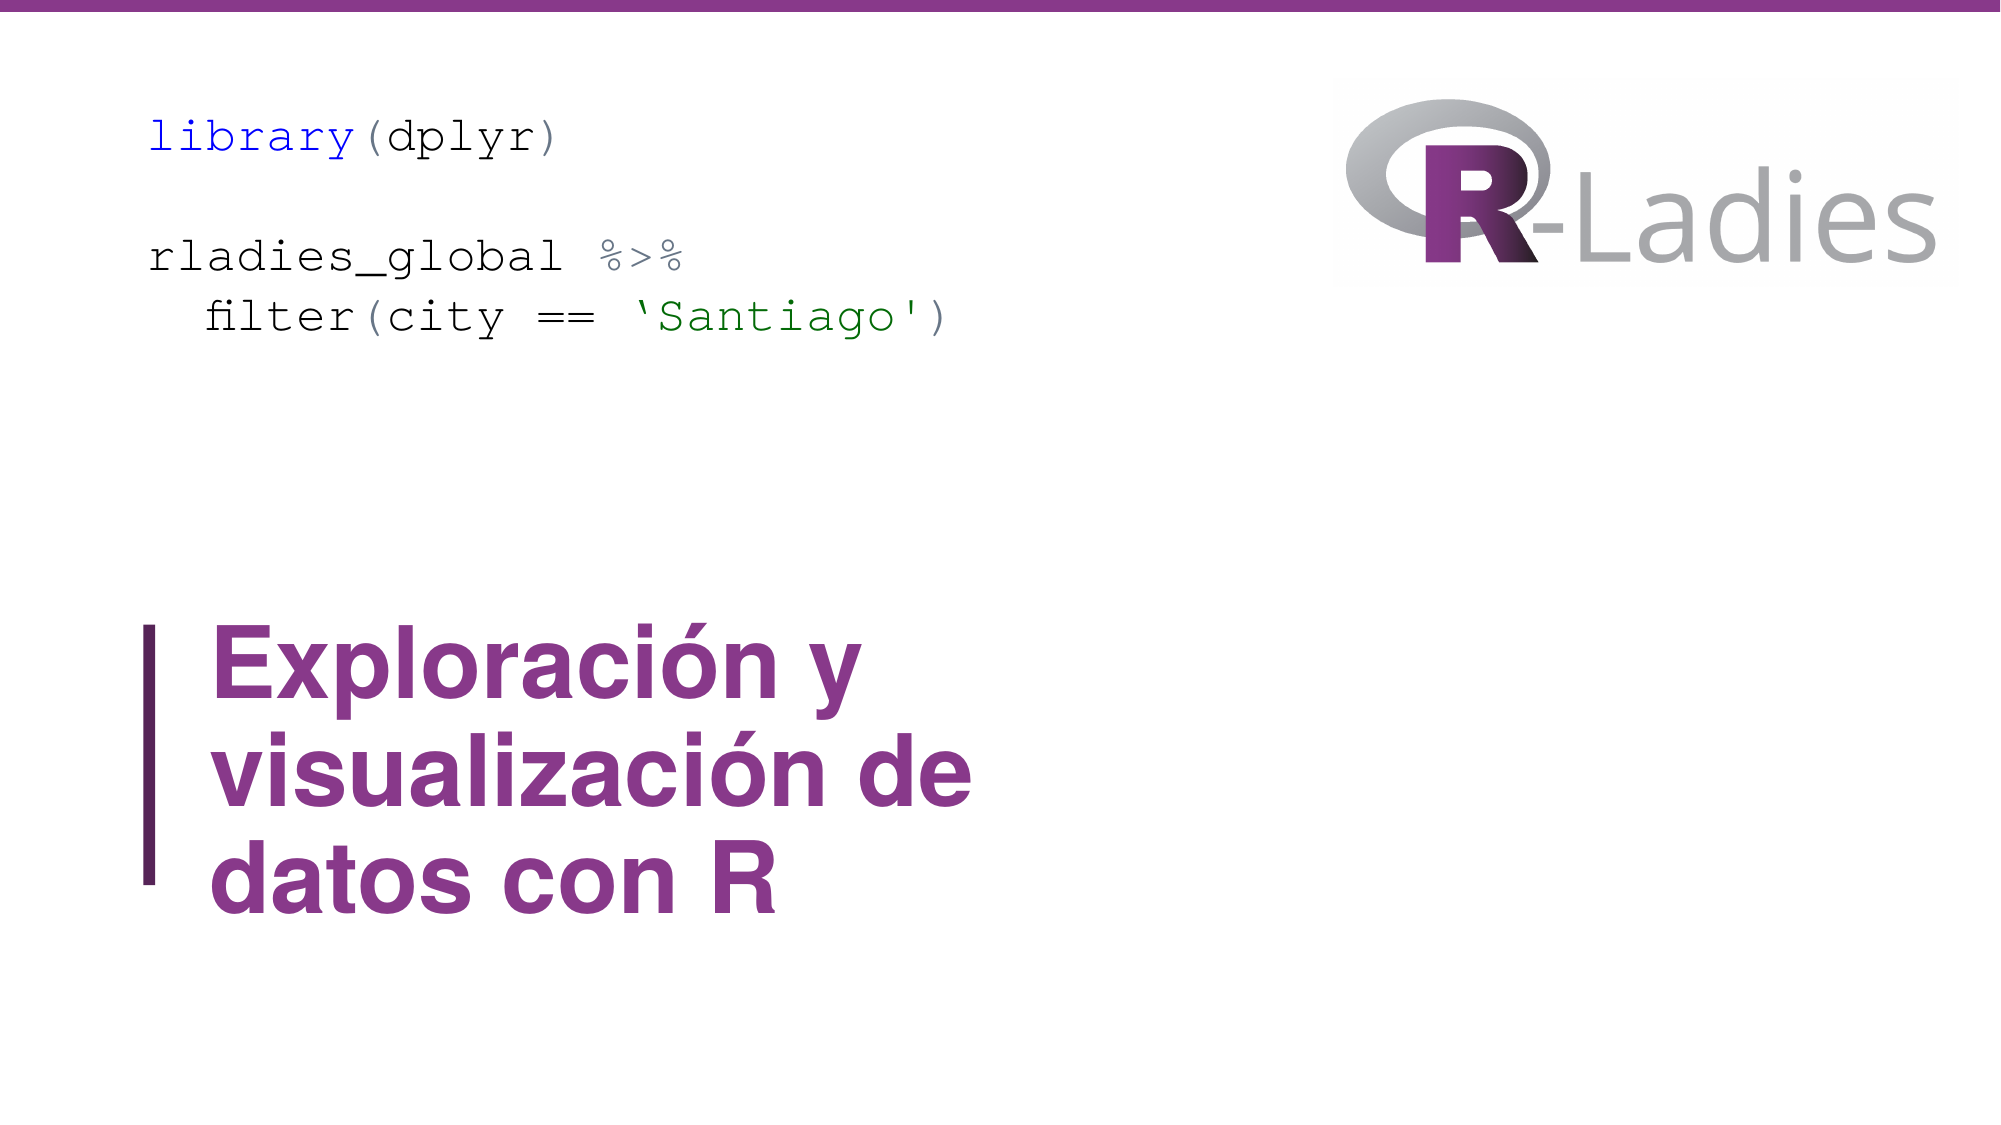

library(dplyr)

rladies_global %>%
  filter(city == ‘Santiago')
# Exploración y visualización de datos con R